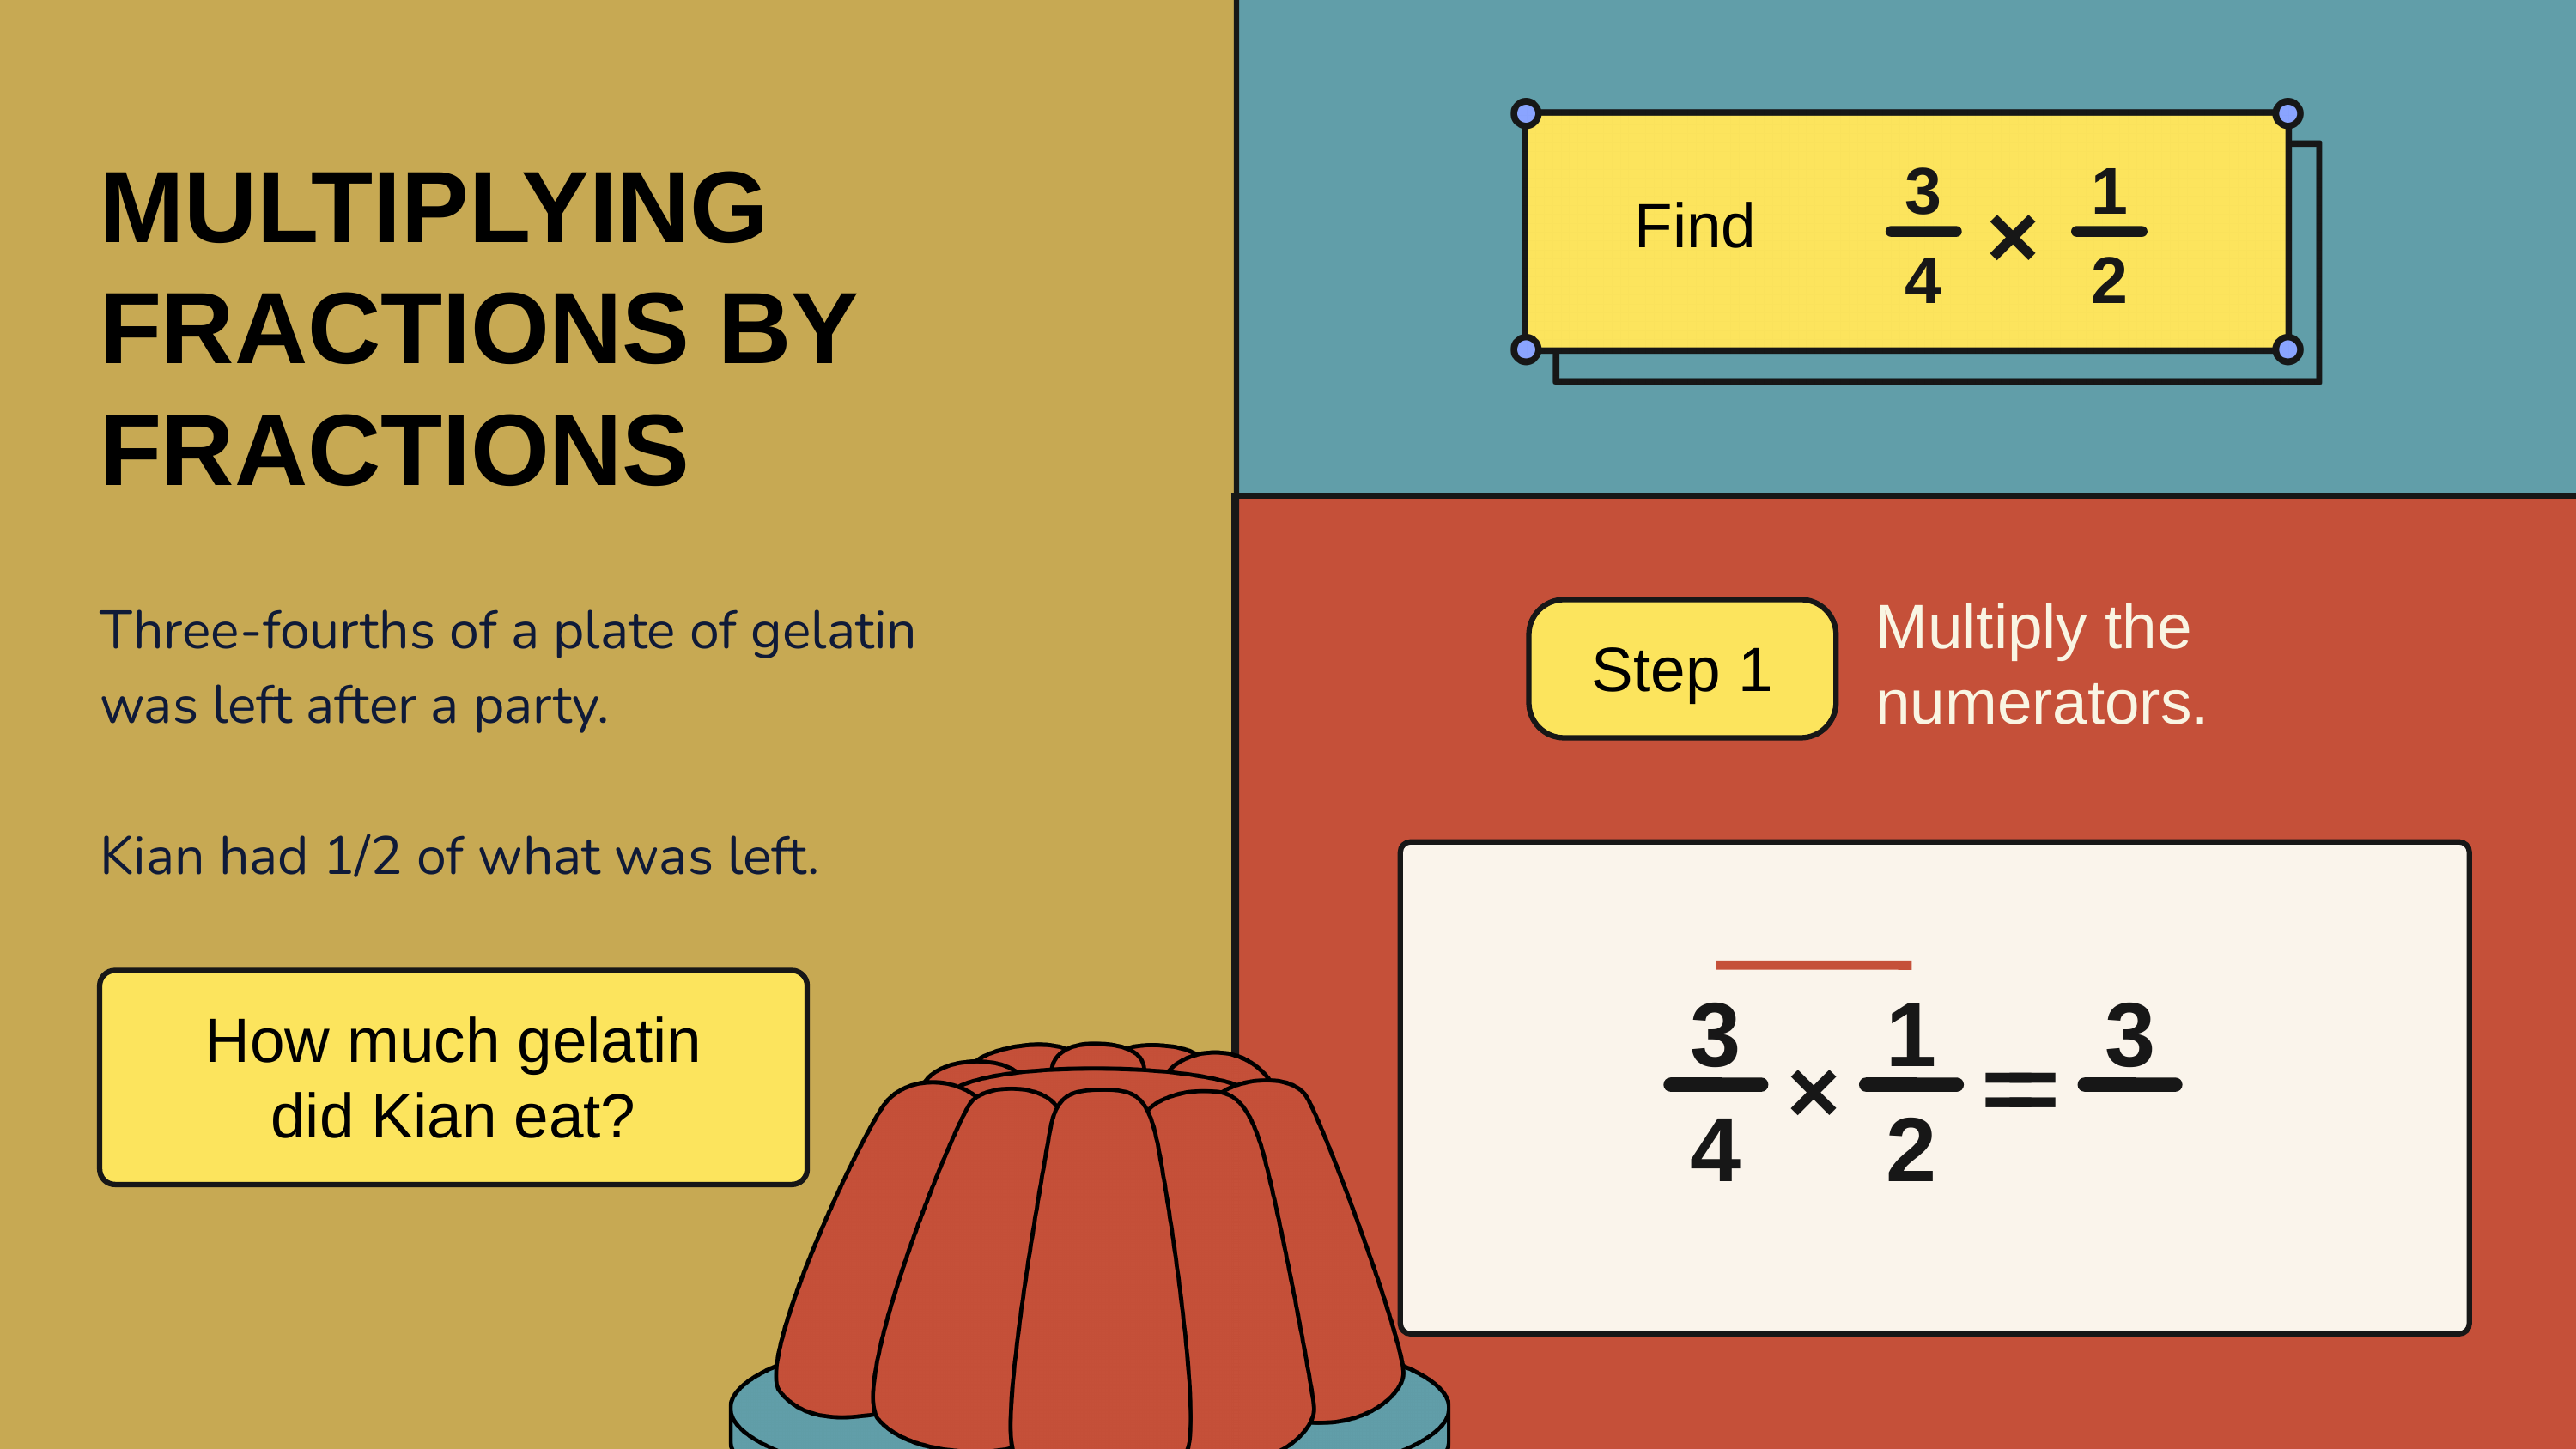

MULTIPLYING FRACTIONS BY FRACTIONS
3

4
1

2
×
Find

Three-fourths of a plate of gelatin was left after a party.

Kian had 1/2 of what was left.
Multiply the numerators.

Step 1

How much gelatin
did Kian eat?
3

4
1

2
3

=
=
×